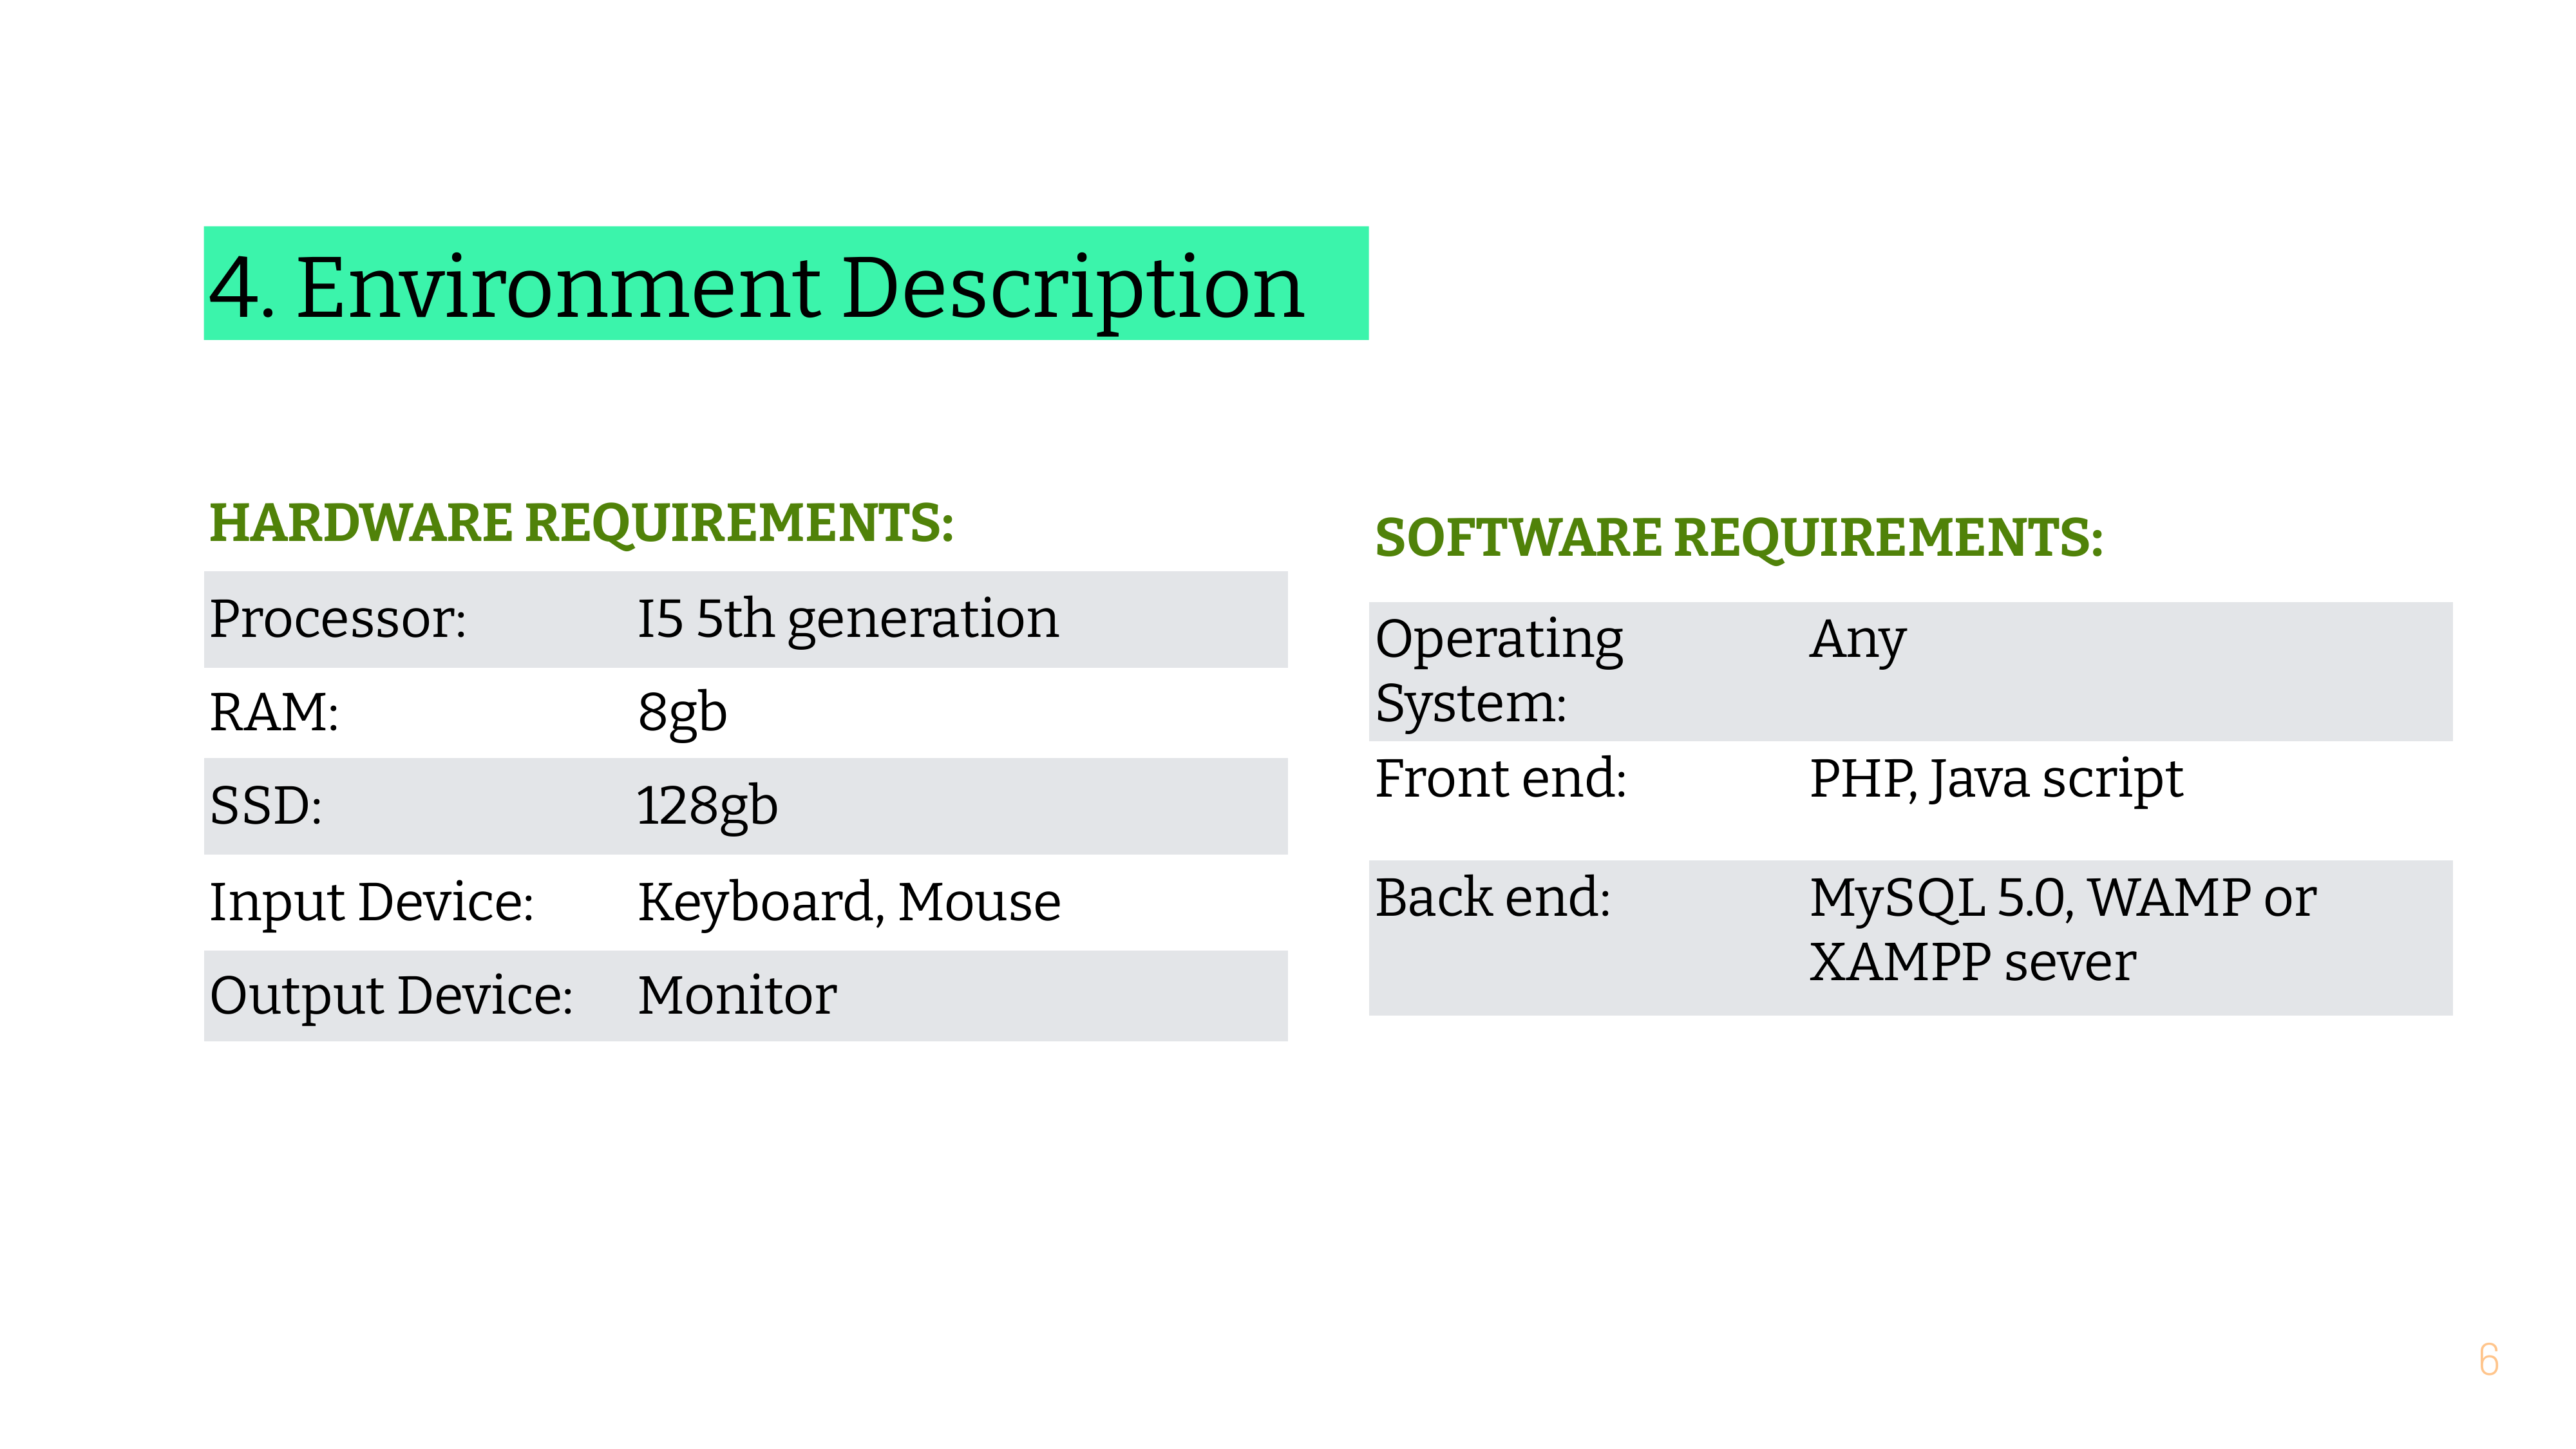

4. Environment Description

| HARDWARE REQUIREMENTS: |  |
| --- | --- |
| Processor: | I5 5th generation |
| RAM: | 8gb |
| SSD: | 128gb |
| Input Device: | Keyboard, Mouse |
| Output Device: | Monitor |
| SOFTWARE REQUIREMENTS: |  |
| --- | --- |
| Operating System: | Any |
| Front end: | PHP, Java script |
| Back end: | MySQL 5.0, WAMP or XAMPP sever |

6